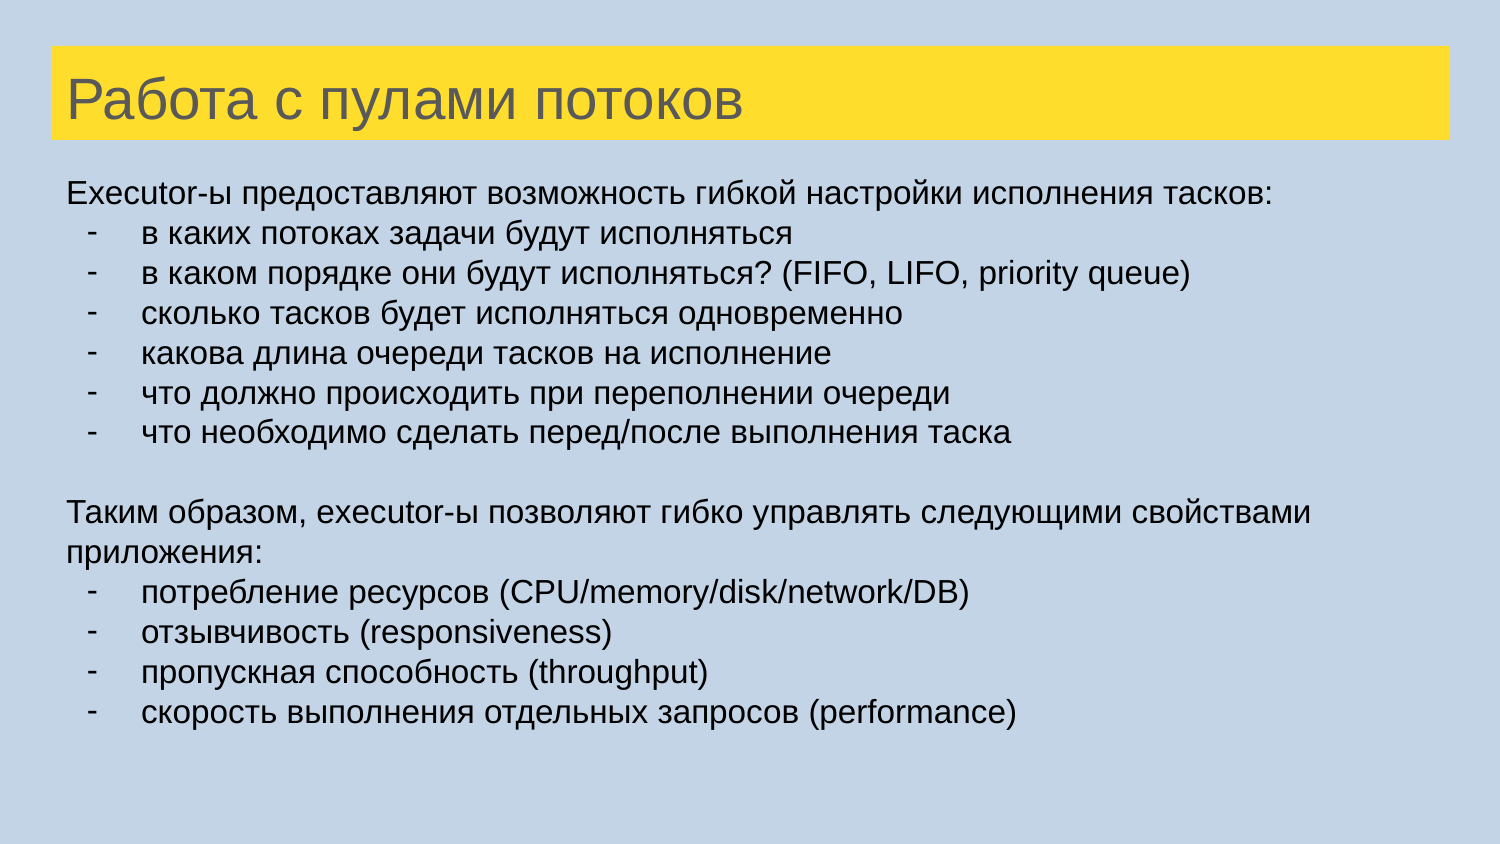

# Работа с пулами потоков
Executor-ы предоставляют возможность гибкой настройки исполнения тасков:
в каких потоках задачи будут исполняться
в каком порядке они будут исполняться? (FIFO, LIFO, priority queue)
сколько тасков будет исполняться одновременно
какова длина очереди тасков на исполнение
что должно происходить при переполнении очереди
что необходимо сделать перед/после выполнения таска

Таким образом, executor-ы позволяют гибко управлять следующими свойствами приложения:
потребление ресурсов (CPU/memory/disk/network/DB)
отзывчивость (responsiveness)
пропускная способность (throughput)
скорость выполнения отдельных запросов (performance)